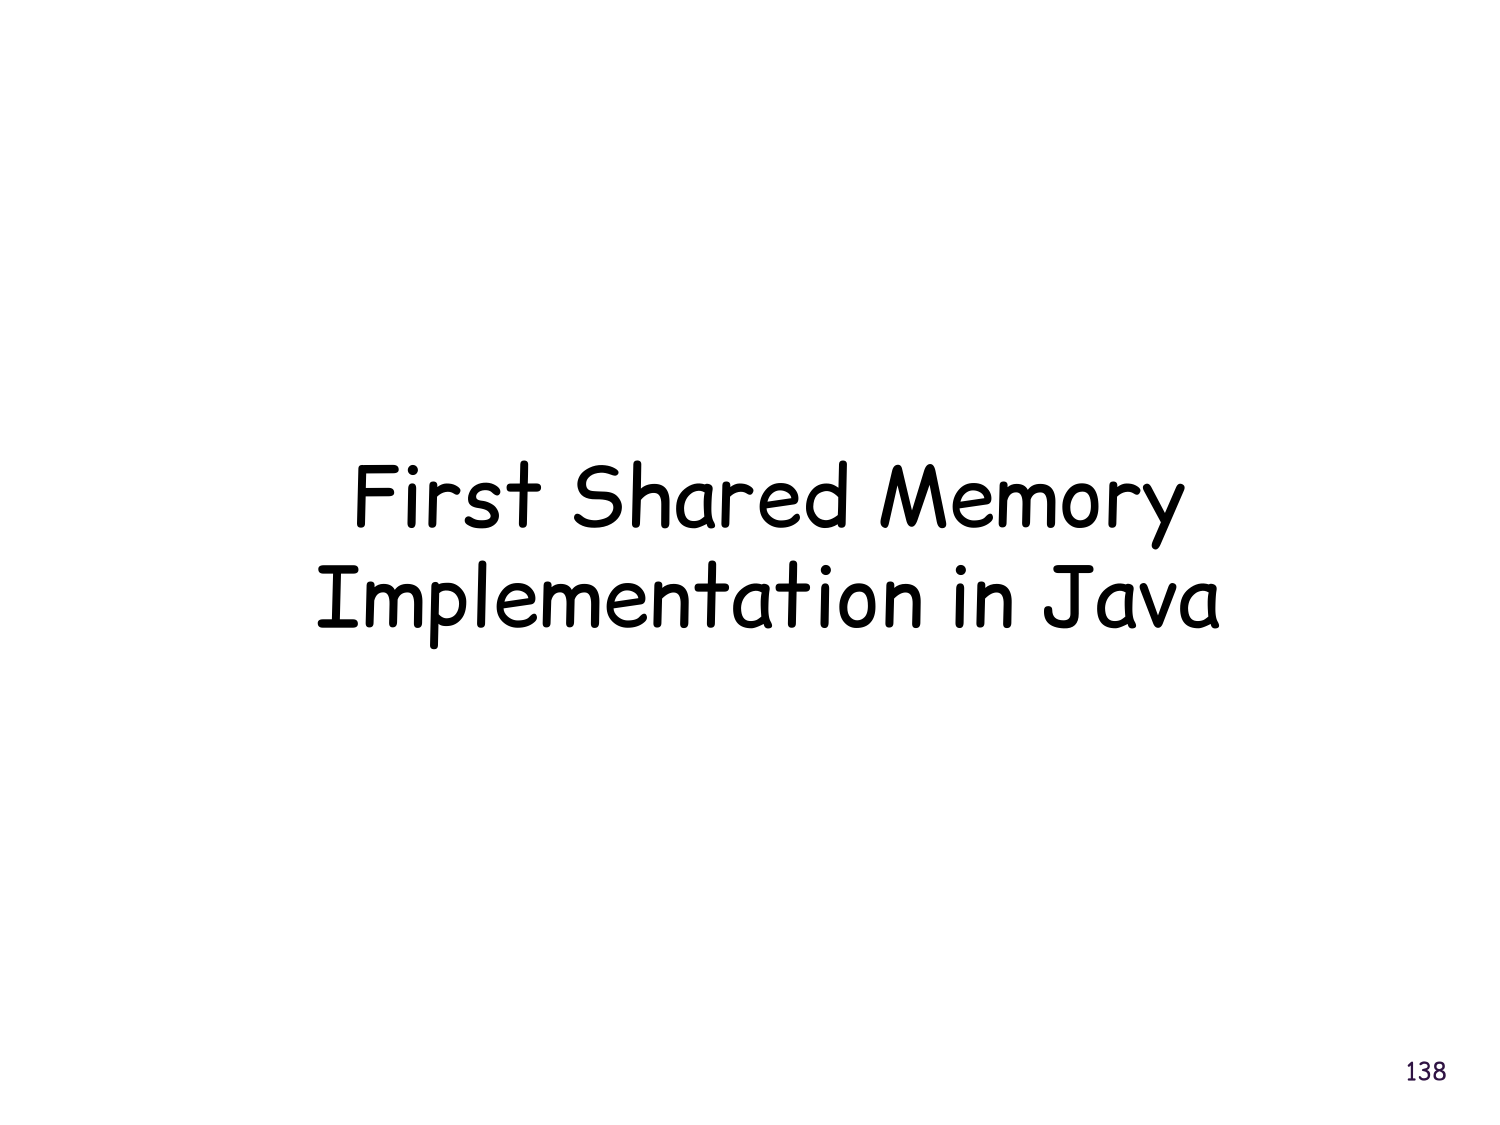

First Shared Memory Implementation in Java

138